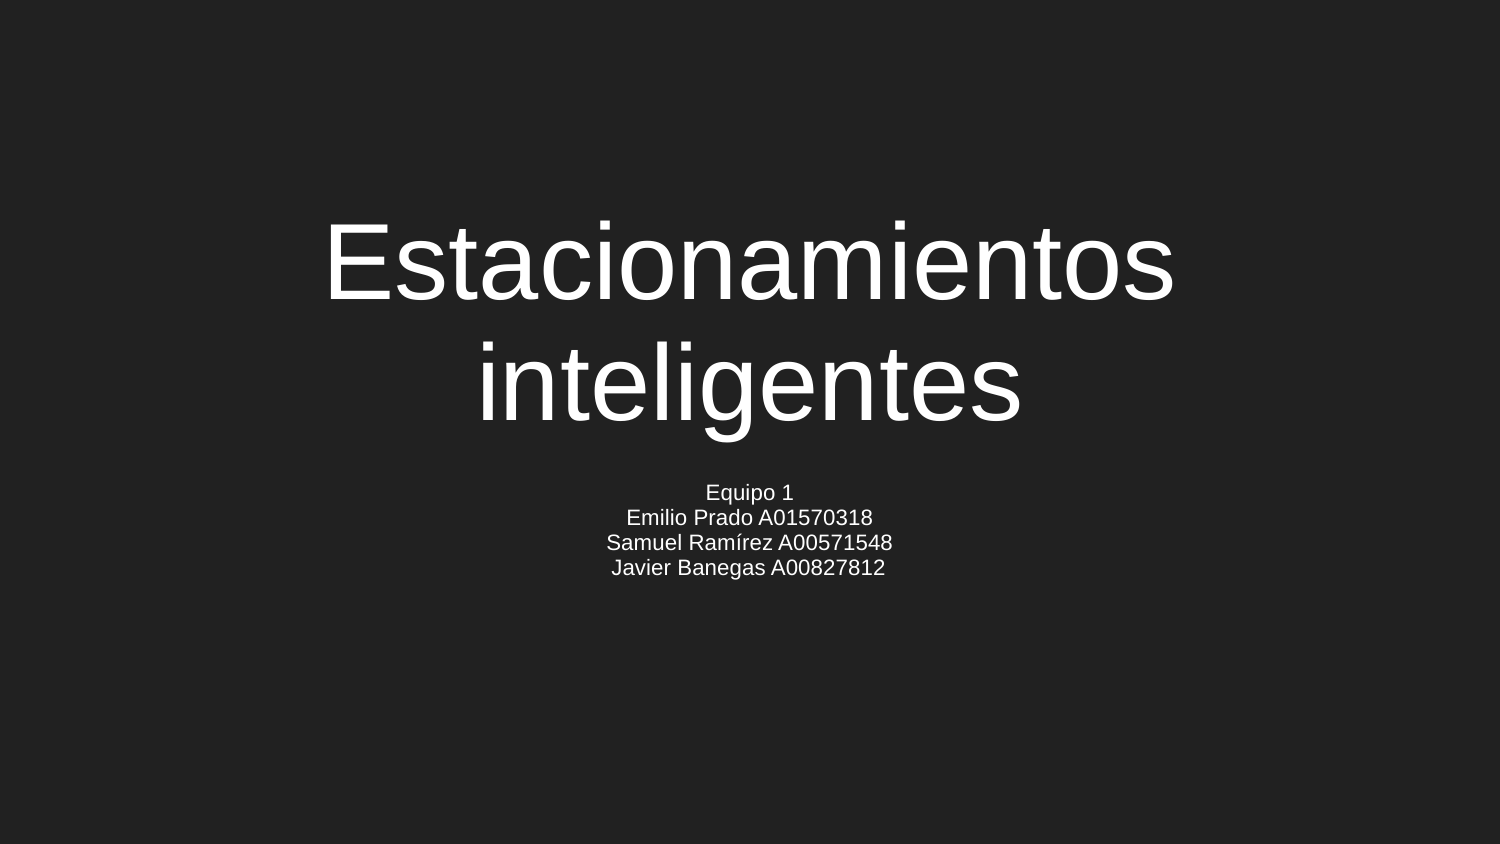

# Estacionamientos inteligentes
Equipo 1
Emilio Prado A01570318
Samuel Ramírez A00571548
Javier Banegas A00827812